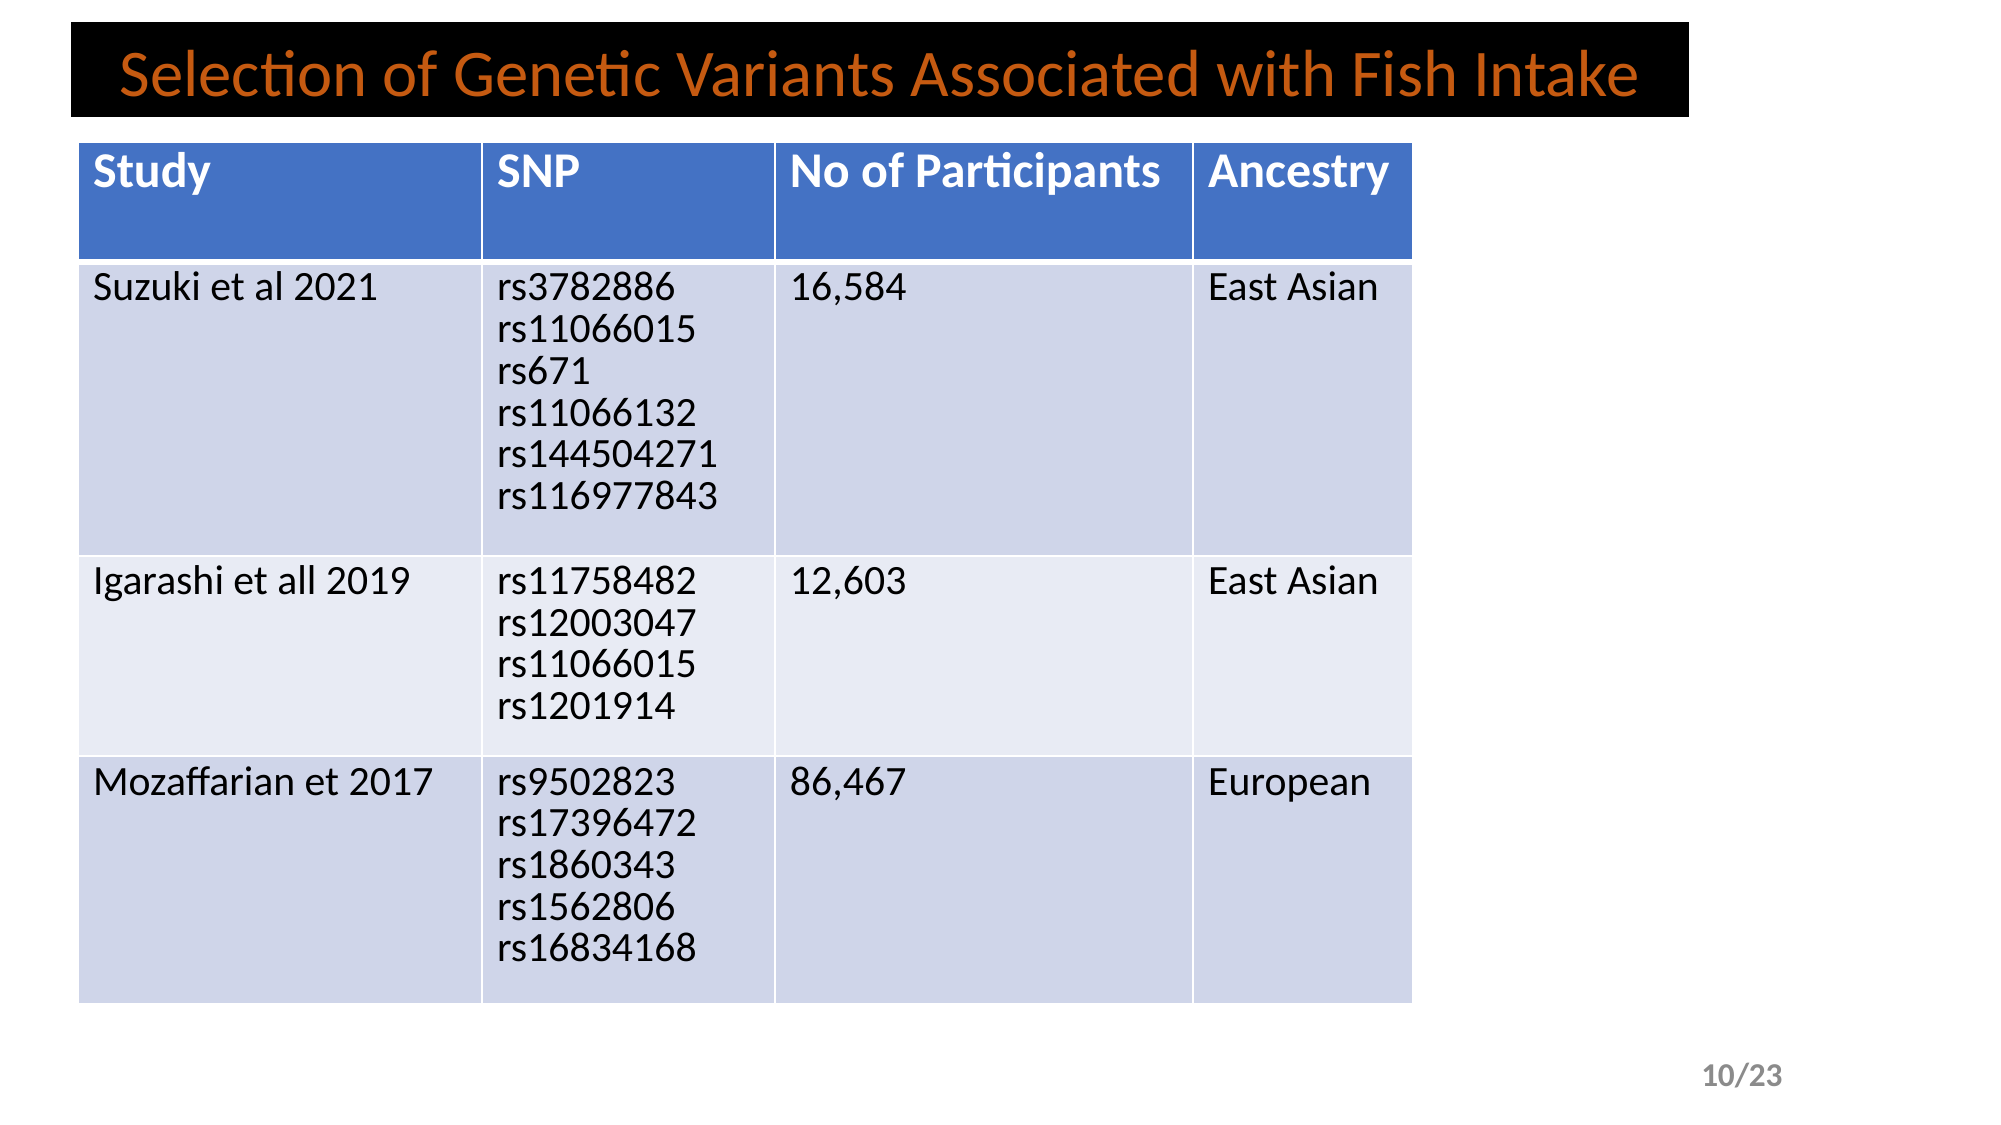

Selection of Genetic Variants Associated with Fish Intake
| Study | SNP | No of Participants | Ancestry |
| --- | --- | --- | --- |
| Suzuki et al 2021 | rs3782886 rs11066015 rs671 rs11066132 rs144504271 rs116977843 | 16,584 | East Asian |
| Igarashi et all 2019 | rs11758482 rs12003047 rs11066015 rs1201914 | 12,603 | East Asian |
| Mozaffarian et 2017 | rs9502823 rs17396472 rs1860343 rs1562806 rs16834168 | 86,467 | European |
10/23